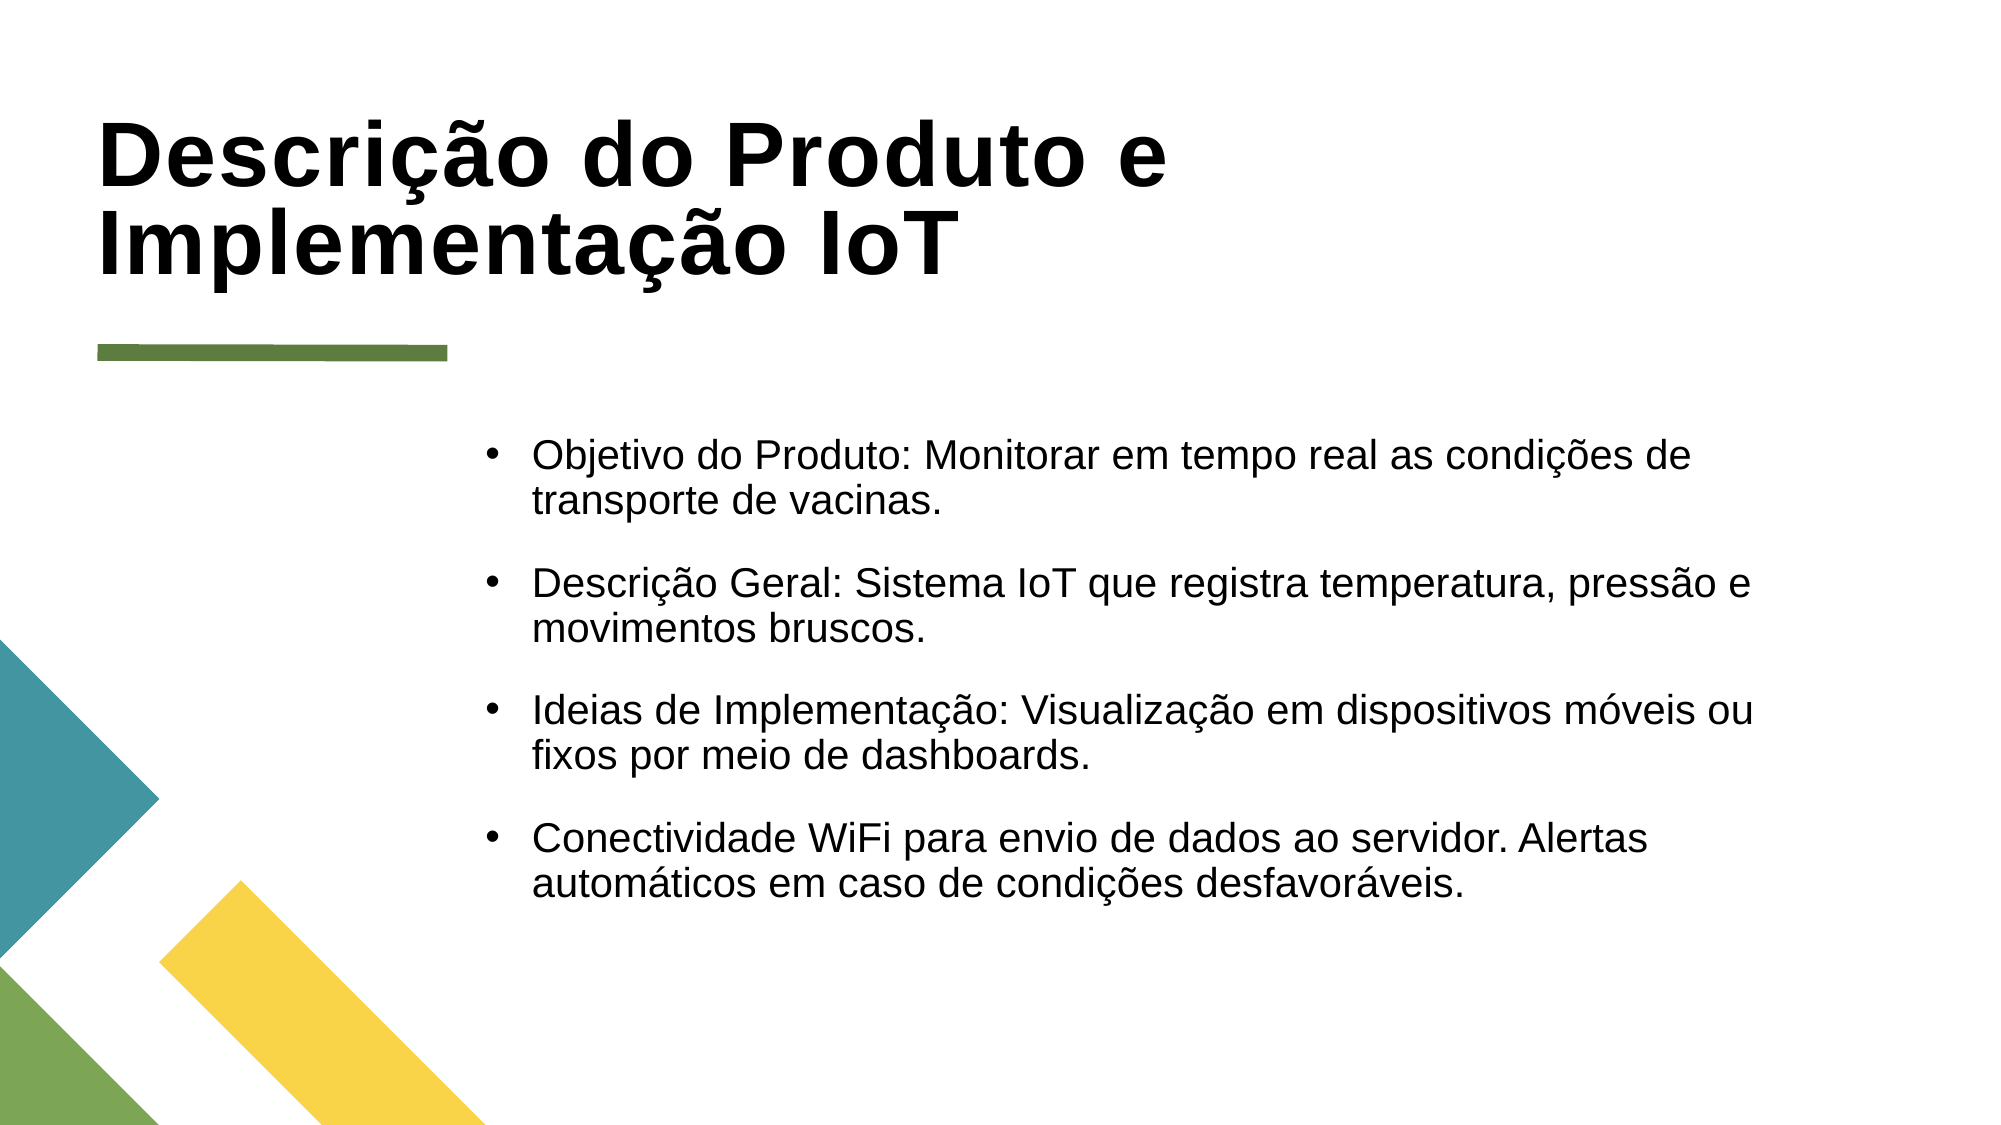

# Descrição do Produto e Implementação IoT
Objetivo do Produto: Monitorar em tempo real as condições de transporte de vacinas.
Descrição Geral: Sistema IoT que registra temperatura, pressão e movimentos bruscos.
Ideias de Implementação: Visualização em dispositivos móveis ou fixos por meio de dashboards.
Conectividade WiFi para envio de dados ao servidor. Alertas automáticos em caso de condições desfavoráveis.